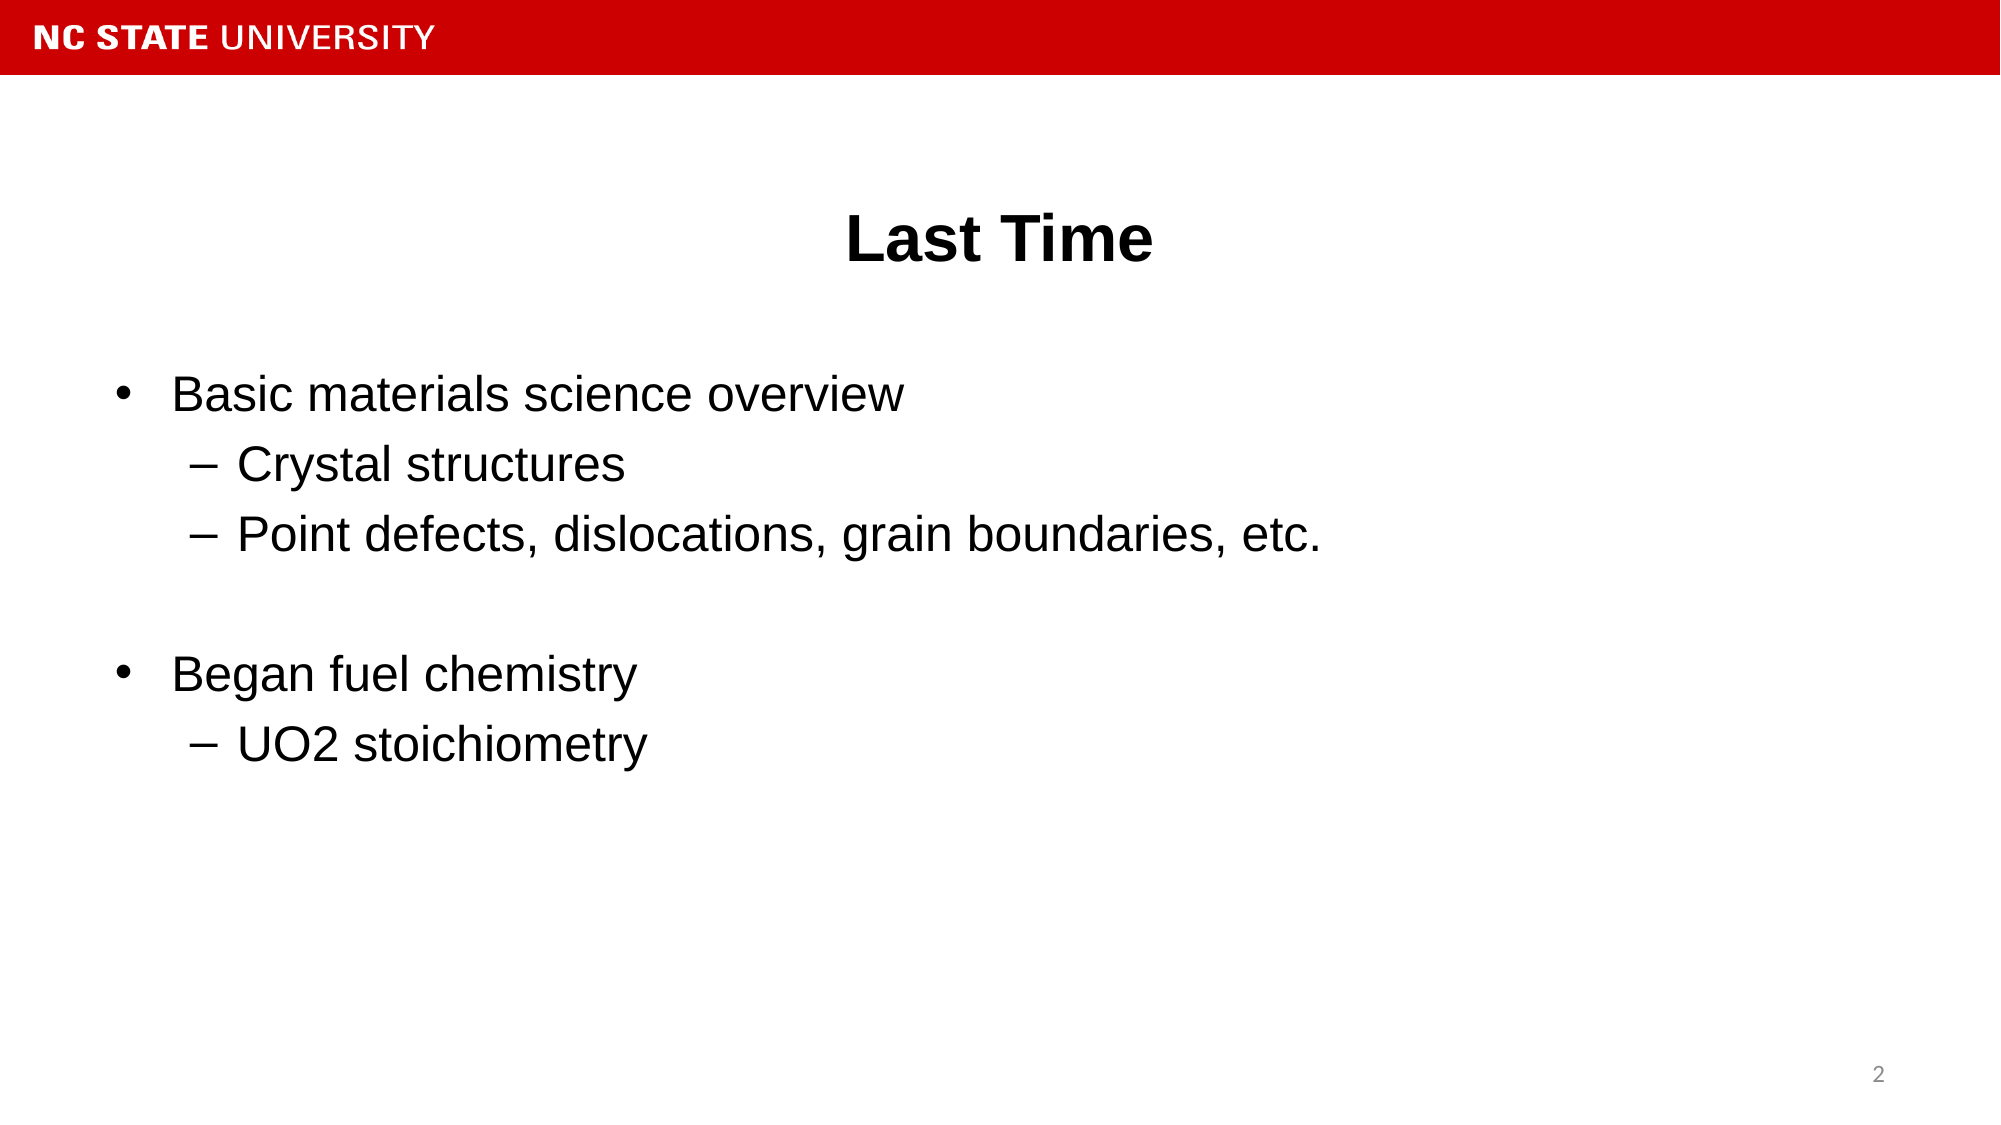

# Last Time
Basic materials science overview
Crystal structures
Point defects, dislocations, grain boundaries, etc.

Began fuel chemistry
UO2 stoichiometry
2